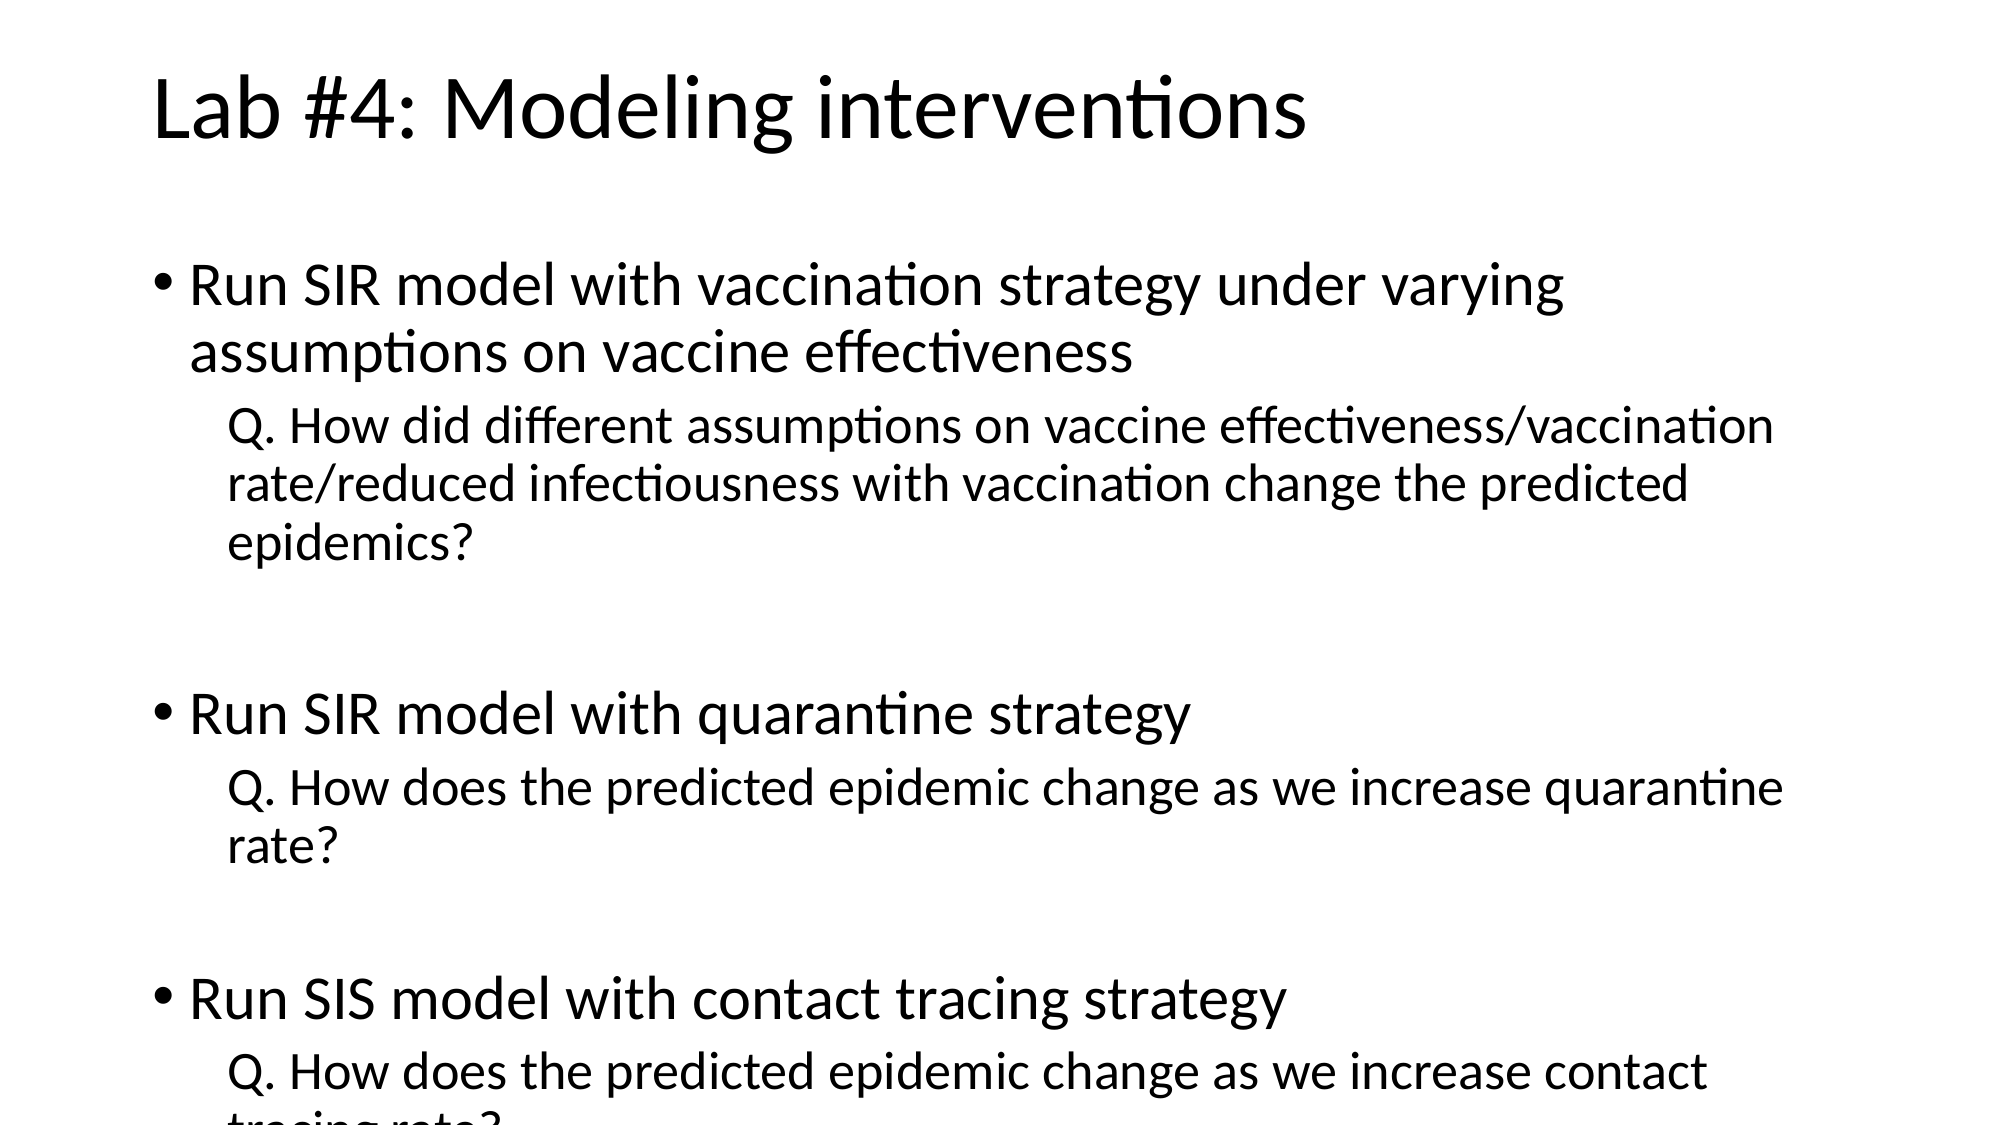

# Lab #4: Modeling interventions
Run SIR model with vaccination strategy under varying assumptions on vaccine effectiveness
Q. How did different assumptions on vaccine effectiveness/vaccination rate/reduced infectiousness with vaccination change the predicted epidemics?

Run SIR model with quarantine strategy
Q. How does the predicted epidemic change as we increase quarantine rate?

Run SIS model with contact tracing strategy
Q. How does the predicted epidemic change as we increase contact tracing rate?